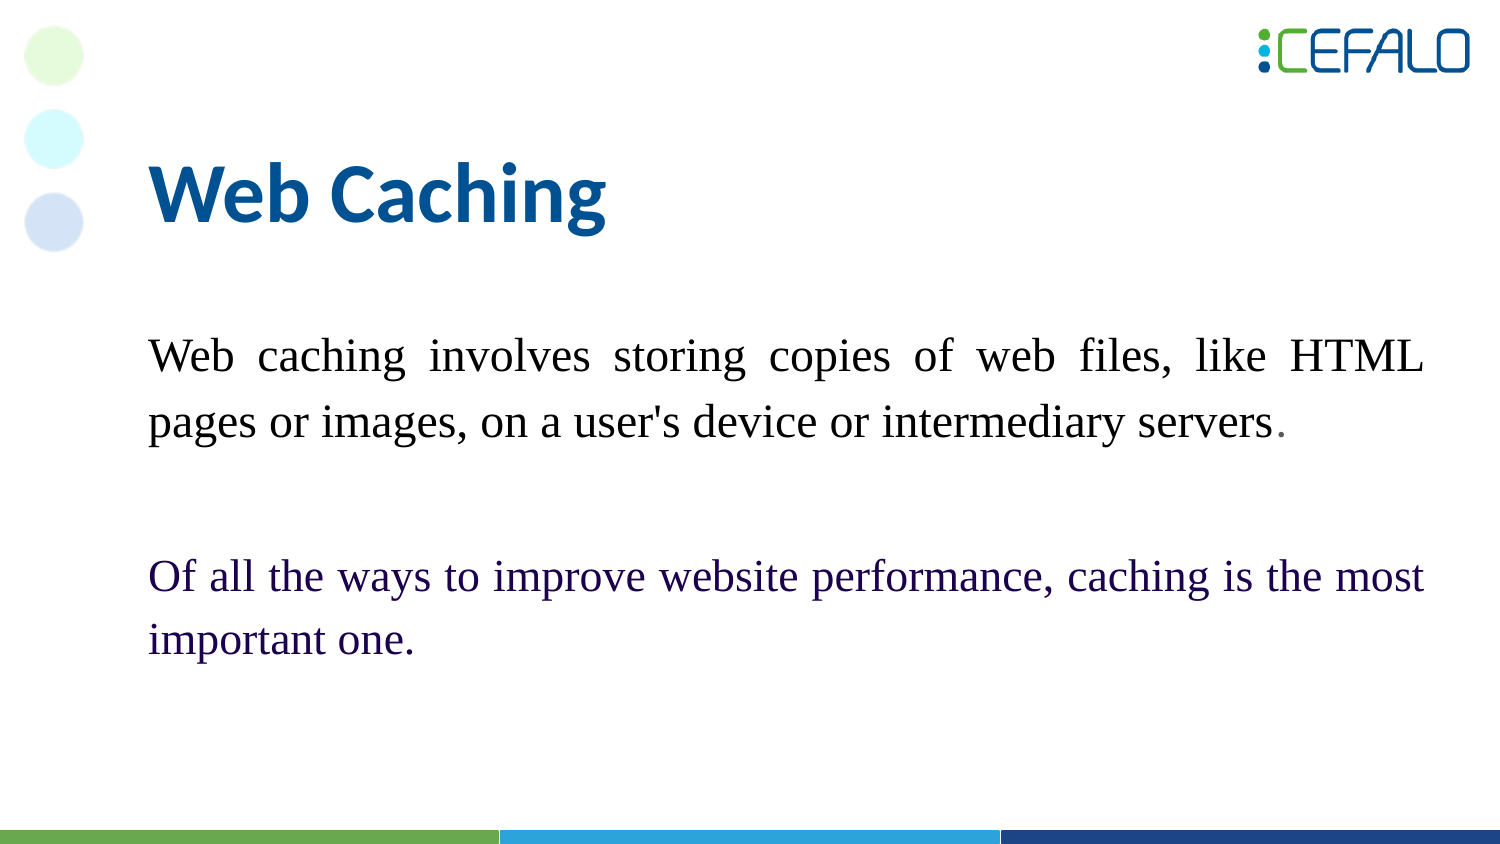

# Web Caching
Web caching involves storing copies of web files, like HTML pages or images, on a user's device or intermediary servers.

Of all the ways to improve website performance, caching is the most important one.